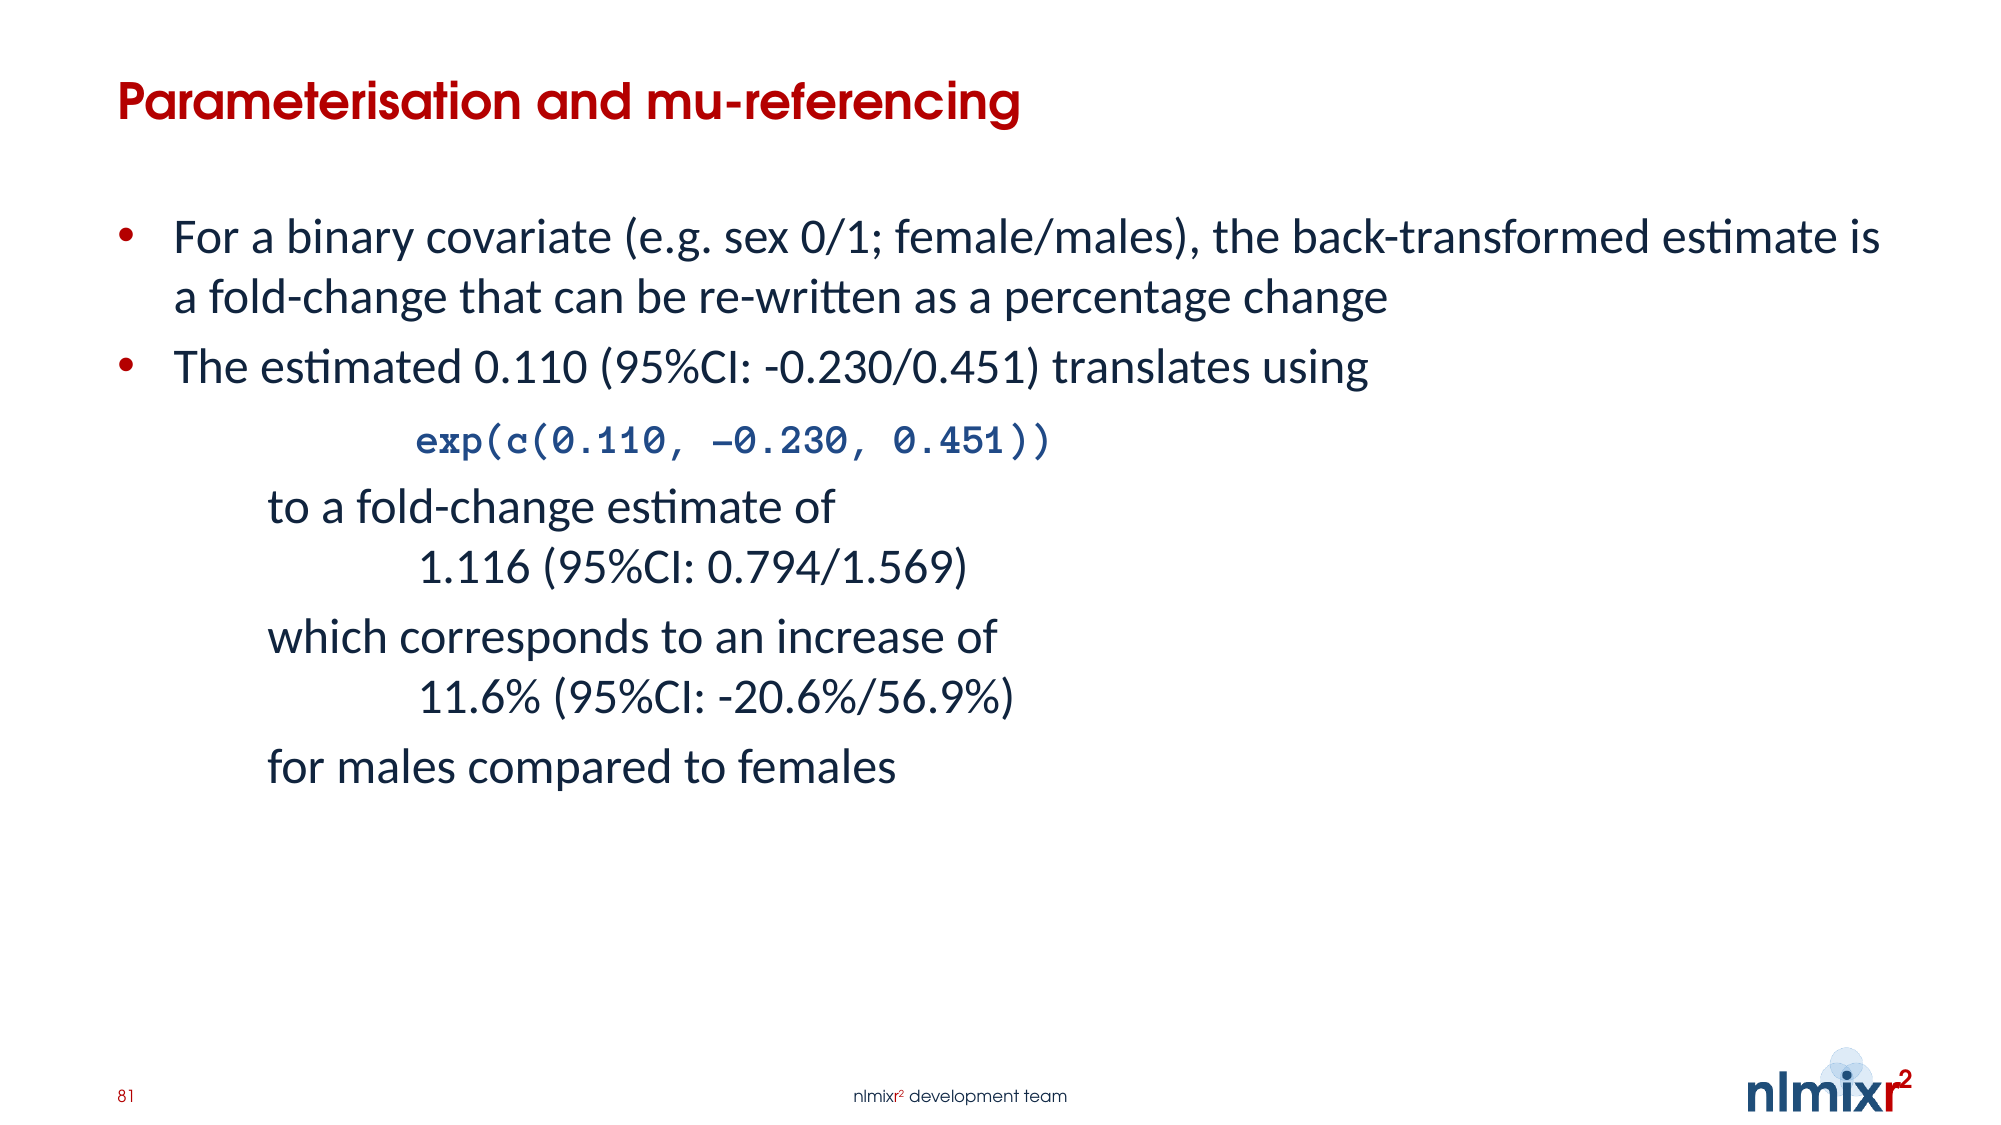

# Parameterisation and mu-referencing
For a binary covariate (e.g. sex 0/1; female/males), the back-transformed estimate is a fold-change that can be re-written as a percentage change
The estimated 0.110 (95%CI: -0.230/0.451) translates using
		exp(c(0.110, -0.230, 0.451))
	to a fold-change estimate of
		1.116 (95%CI: 0.794/1.569)
	which corresponds to an increase of
		11.6% (95%CI: -20.6%/56.9%)
	for males compared to females

81
nlmixr2 development team